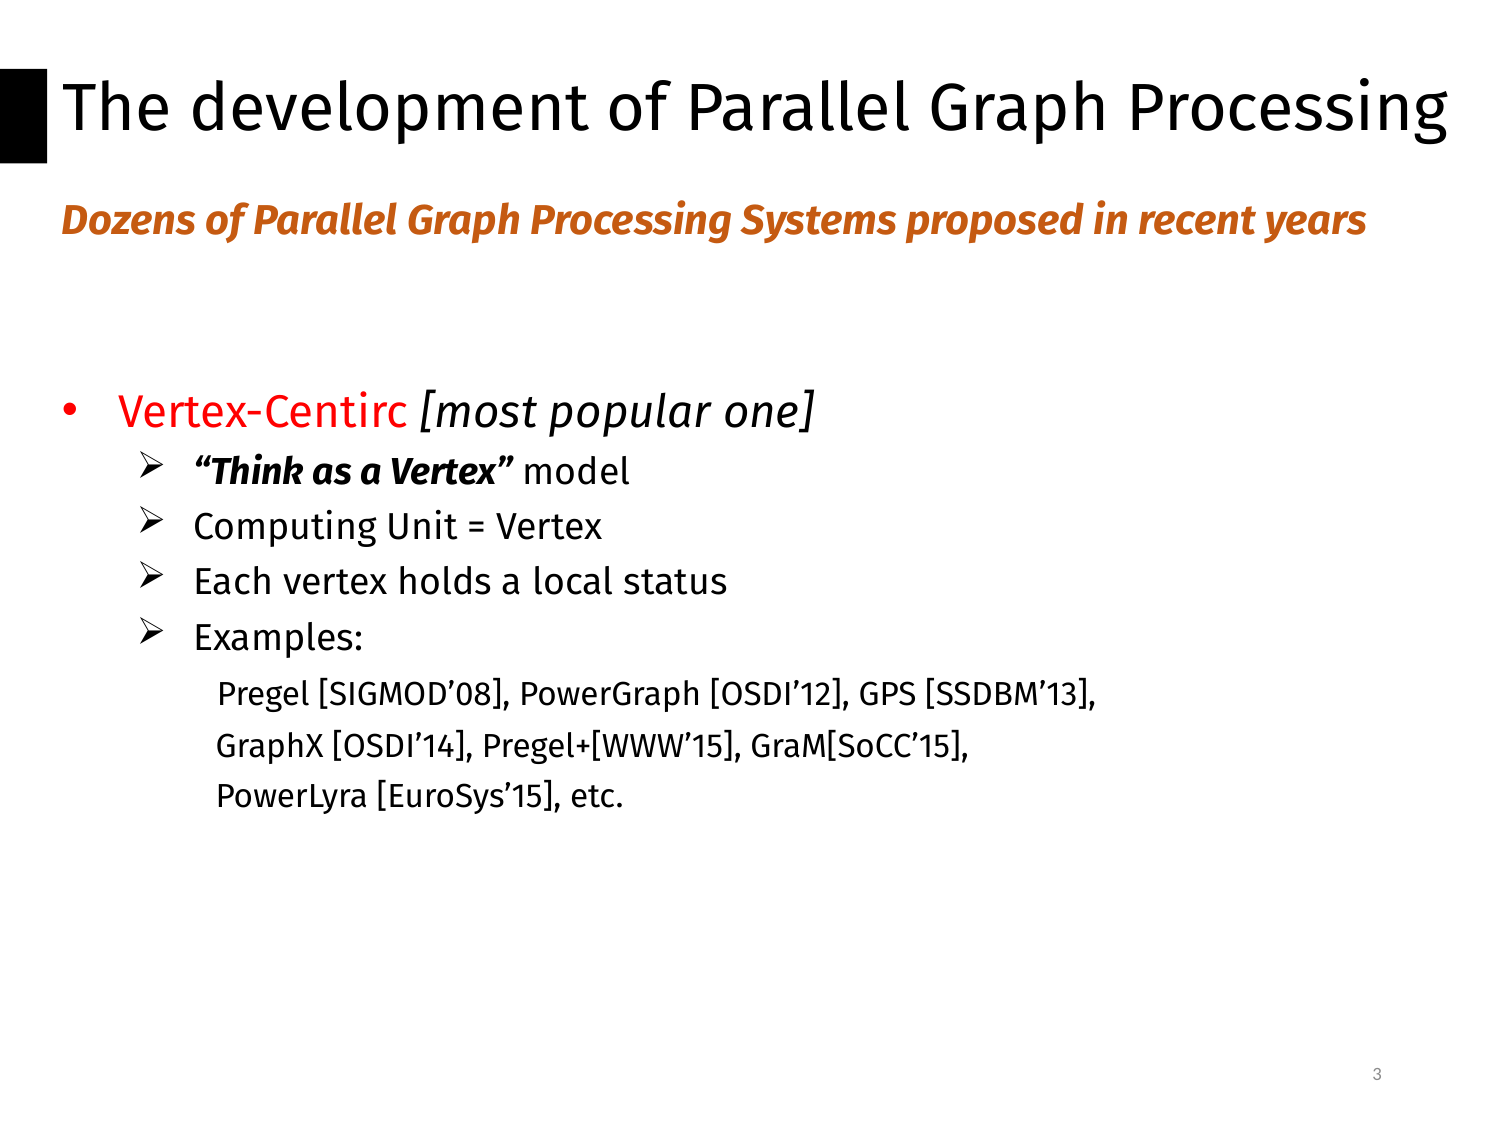

# The development of Parallel Graph Processing

Dozens of Parallel Graph Processing Systems proposed in recent years
Vertex-Centirc [most popular one]
“Think as a Vertex” model
Computing Unit = Vertex
Each vertex holds a local status
Examples:
        Pregel [SIGMOD’08], PowerGraph [OSDI’12], GPS [SSDBM’13],
         GraphX [OSDI’14], Pregel+[WWW’15], GraM[SoCC’15],
         PowerLyra [EuroSys’15], etc.

3